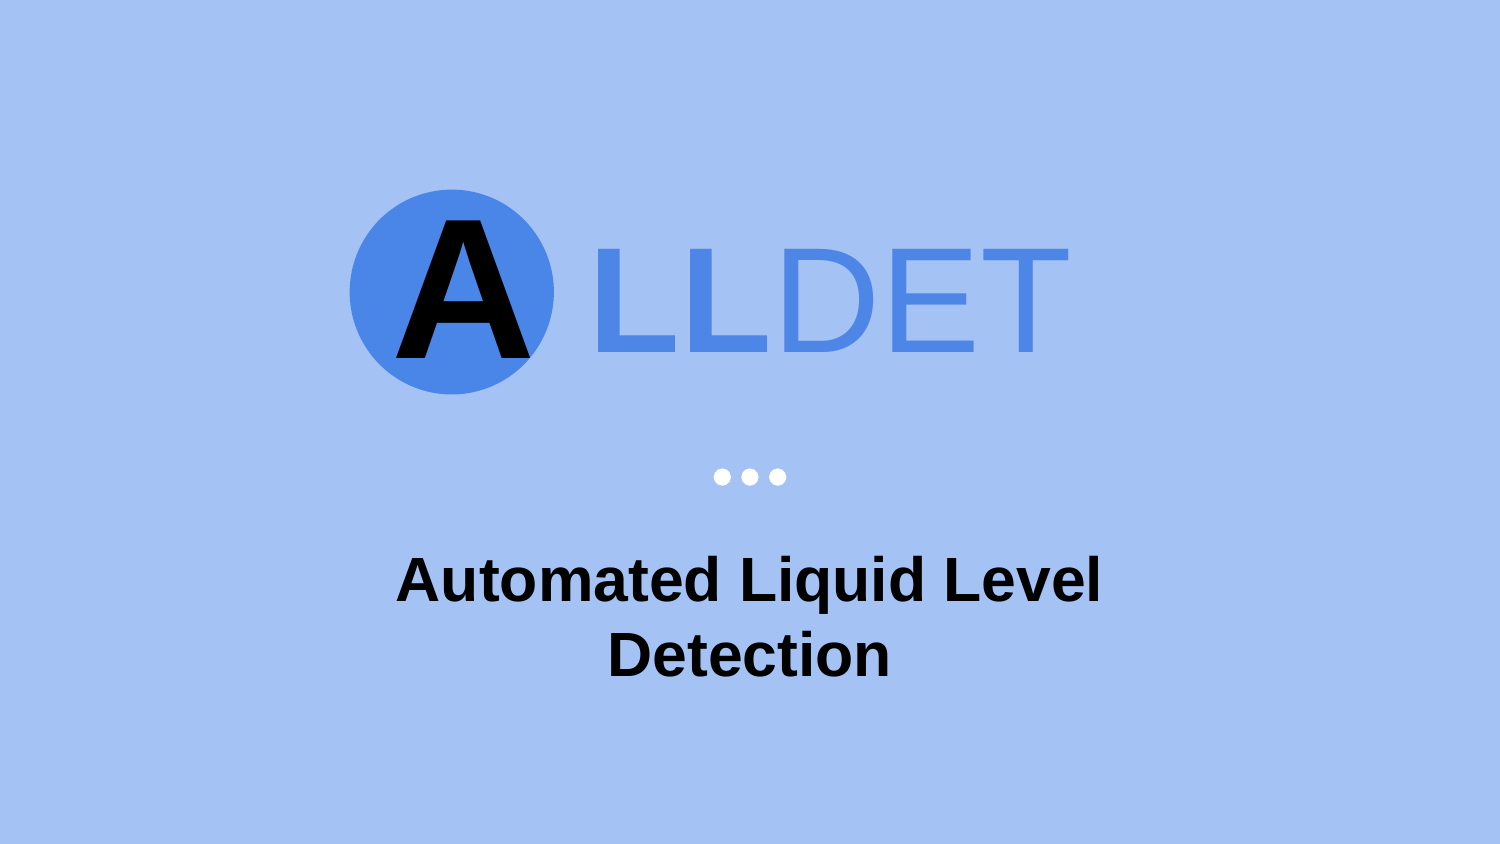

A

# LLDET
Automated Liquid Level Detection